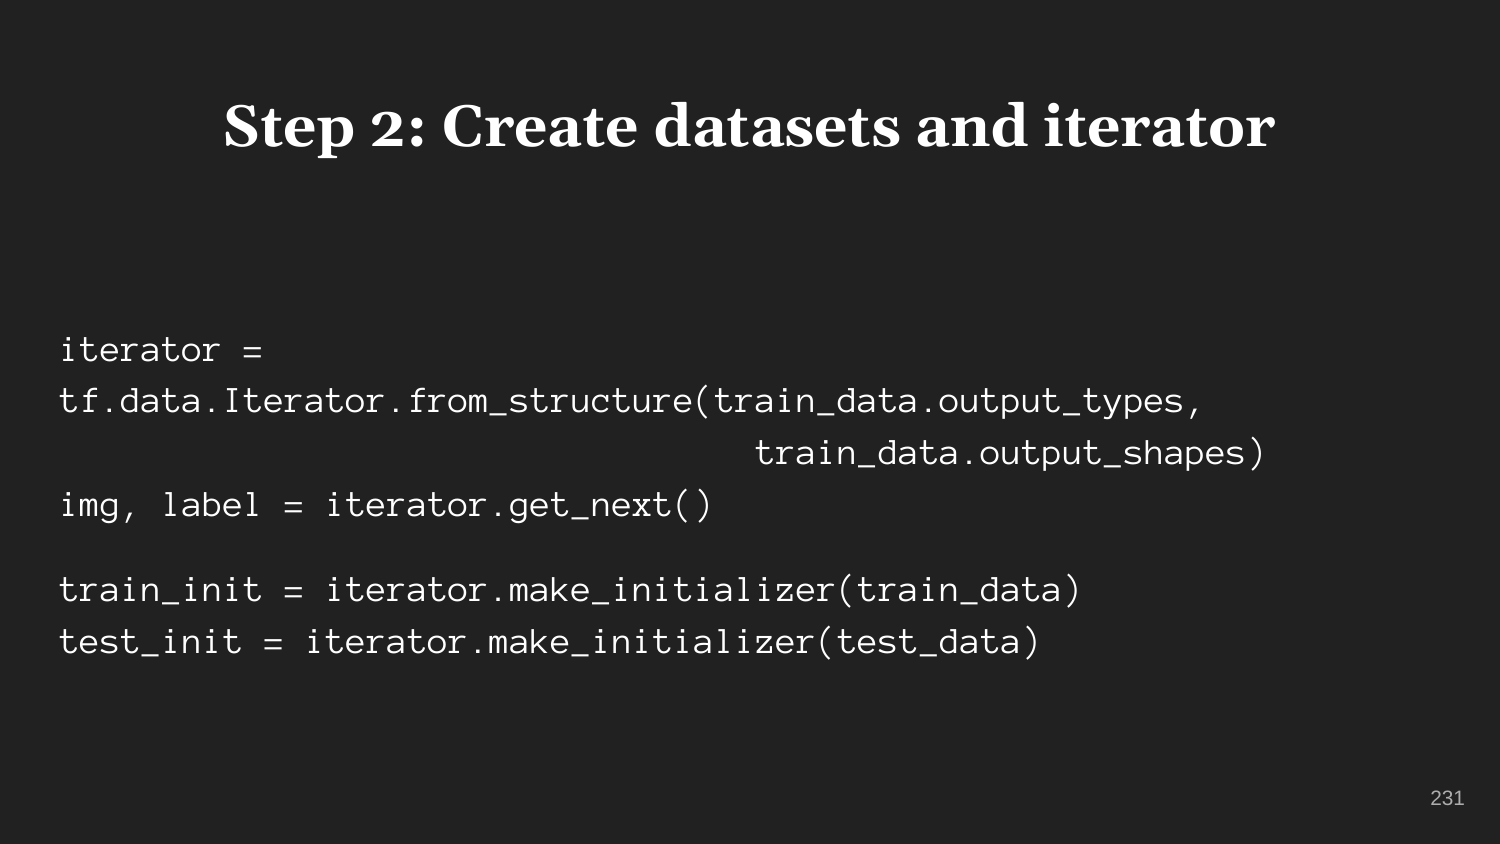

# Step 2: Create datasets and iterator
iterator = tf.data.Iterator.from_structure(train_data.output_types,
                                  train_data.output_shapes)
img, label = iterator.get_next()
train_init = iterator.make_initializer(train_data)
test_init = iterator.make_initializer(test_data)

231